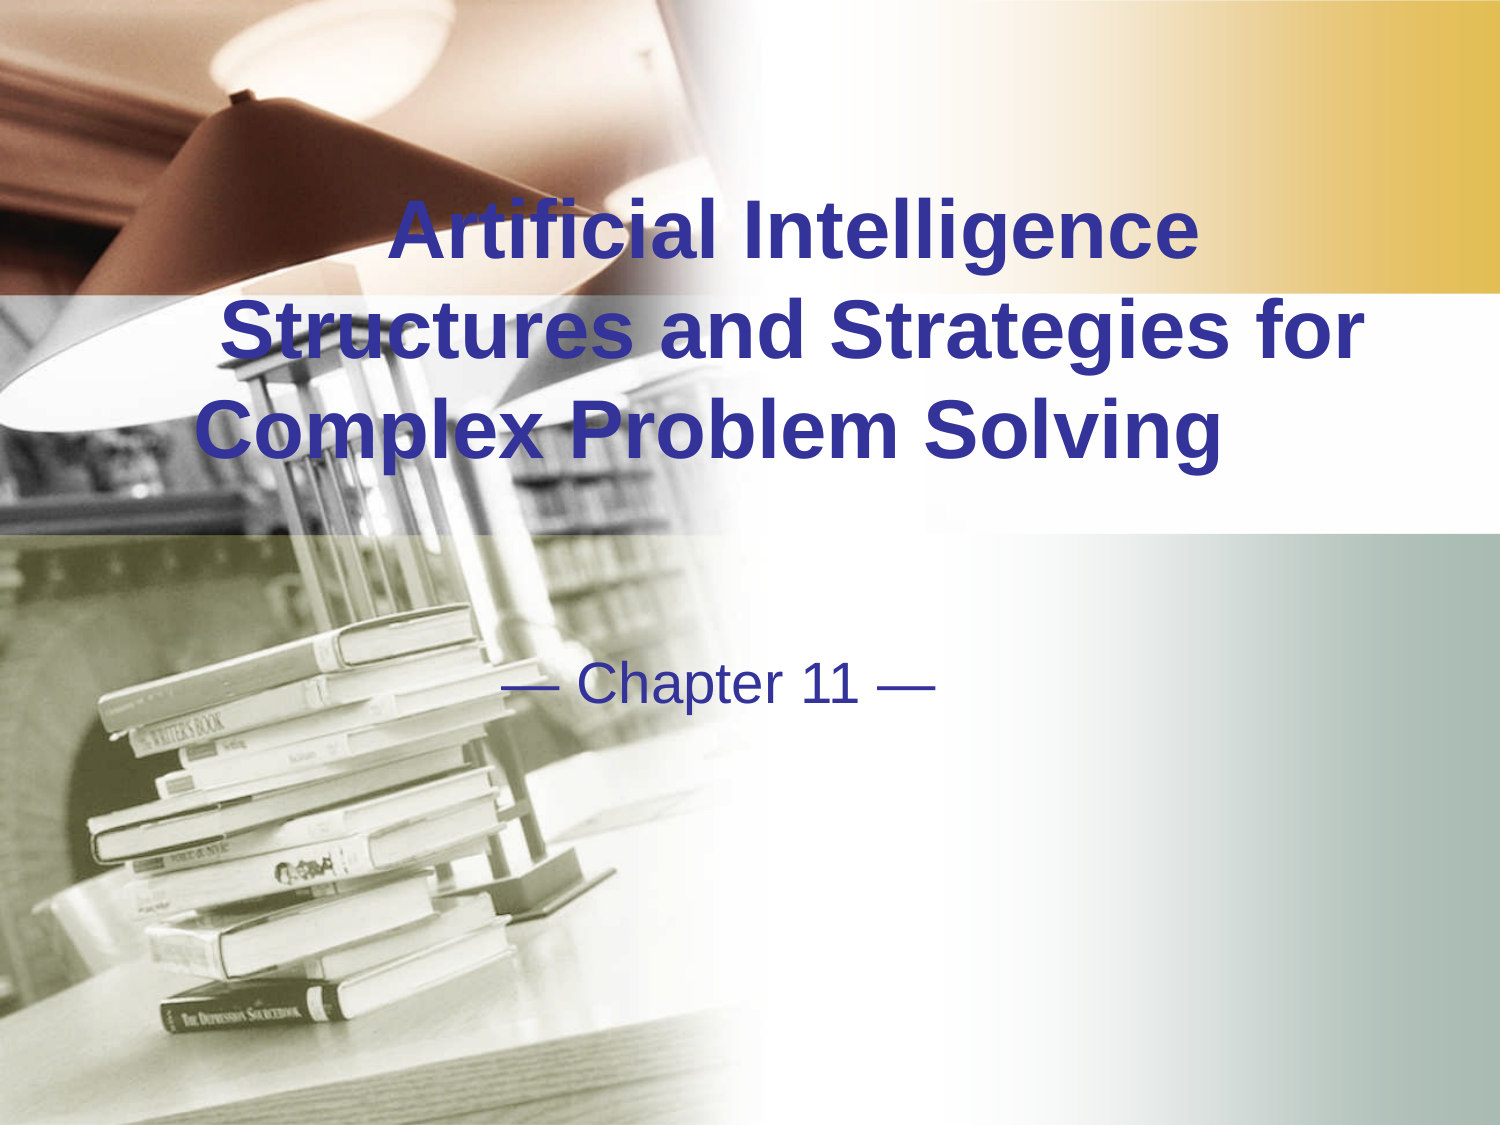

Artificial Intelligence
Structures and Strategies for Complex Problem Solving

— Chapter 11 —

1